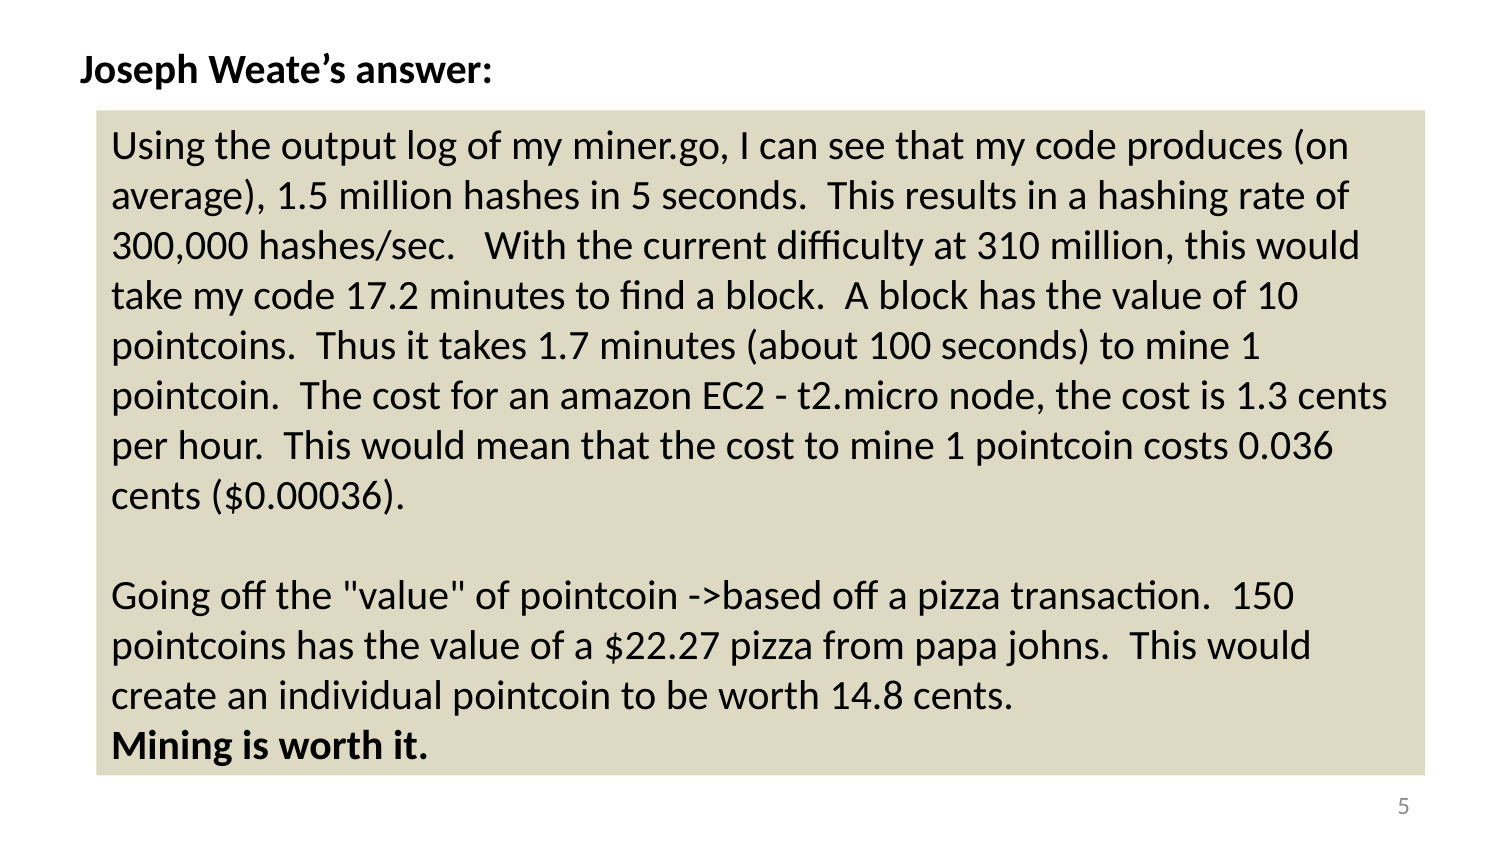

Joseph Weate’s answer:
Using the output log of my miner.go, I can see that my code produces (on average), 1.5 million hashes in 5 seconds.  This results in a hashing rate of 300,000 hashes/sec.   With the current difficulty at 310 million, this would take my code 17.2 minutes to find a block.  A block has the value of 10 pointcoins.  Thus it takes 1.7 minutes (about 100 seconds) to mine 1 pointcoin.  The cost for an amazon EC2 - t2.micro node, the cost is 1.3 cents per hour.  This would mean that the cost to mine 1 pointcoin costs 0.036 cents ($0.00036).

Going off the "value" of pointcoin ->based off a pizza transaction.  150 pointcoins has the value of a $22.27 pizza from papa johns.  This would create an individual pointcoin to be worth 14.8 cents.
Mining is worth it.
5